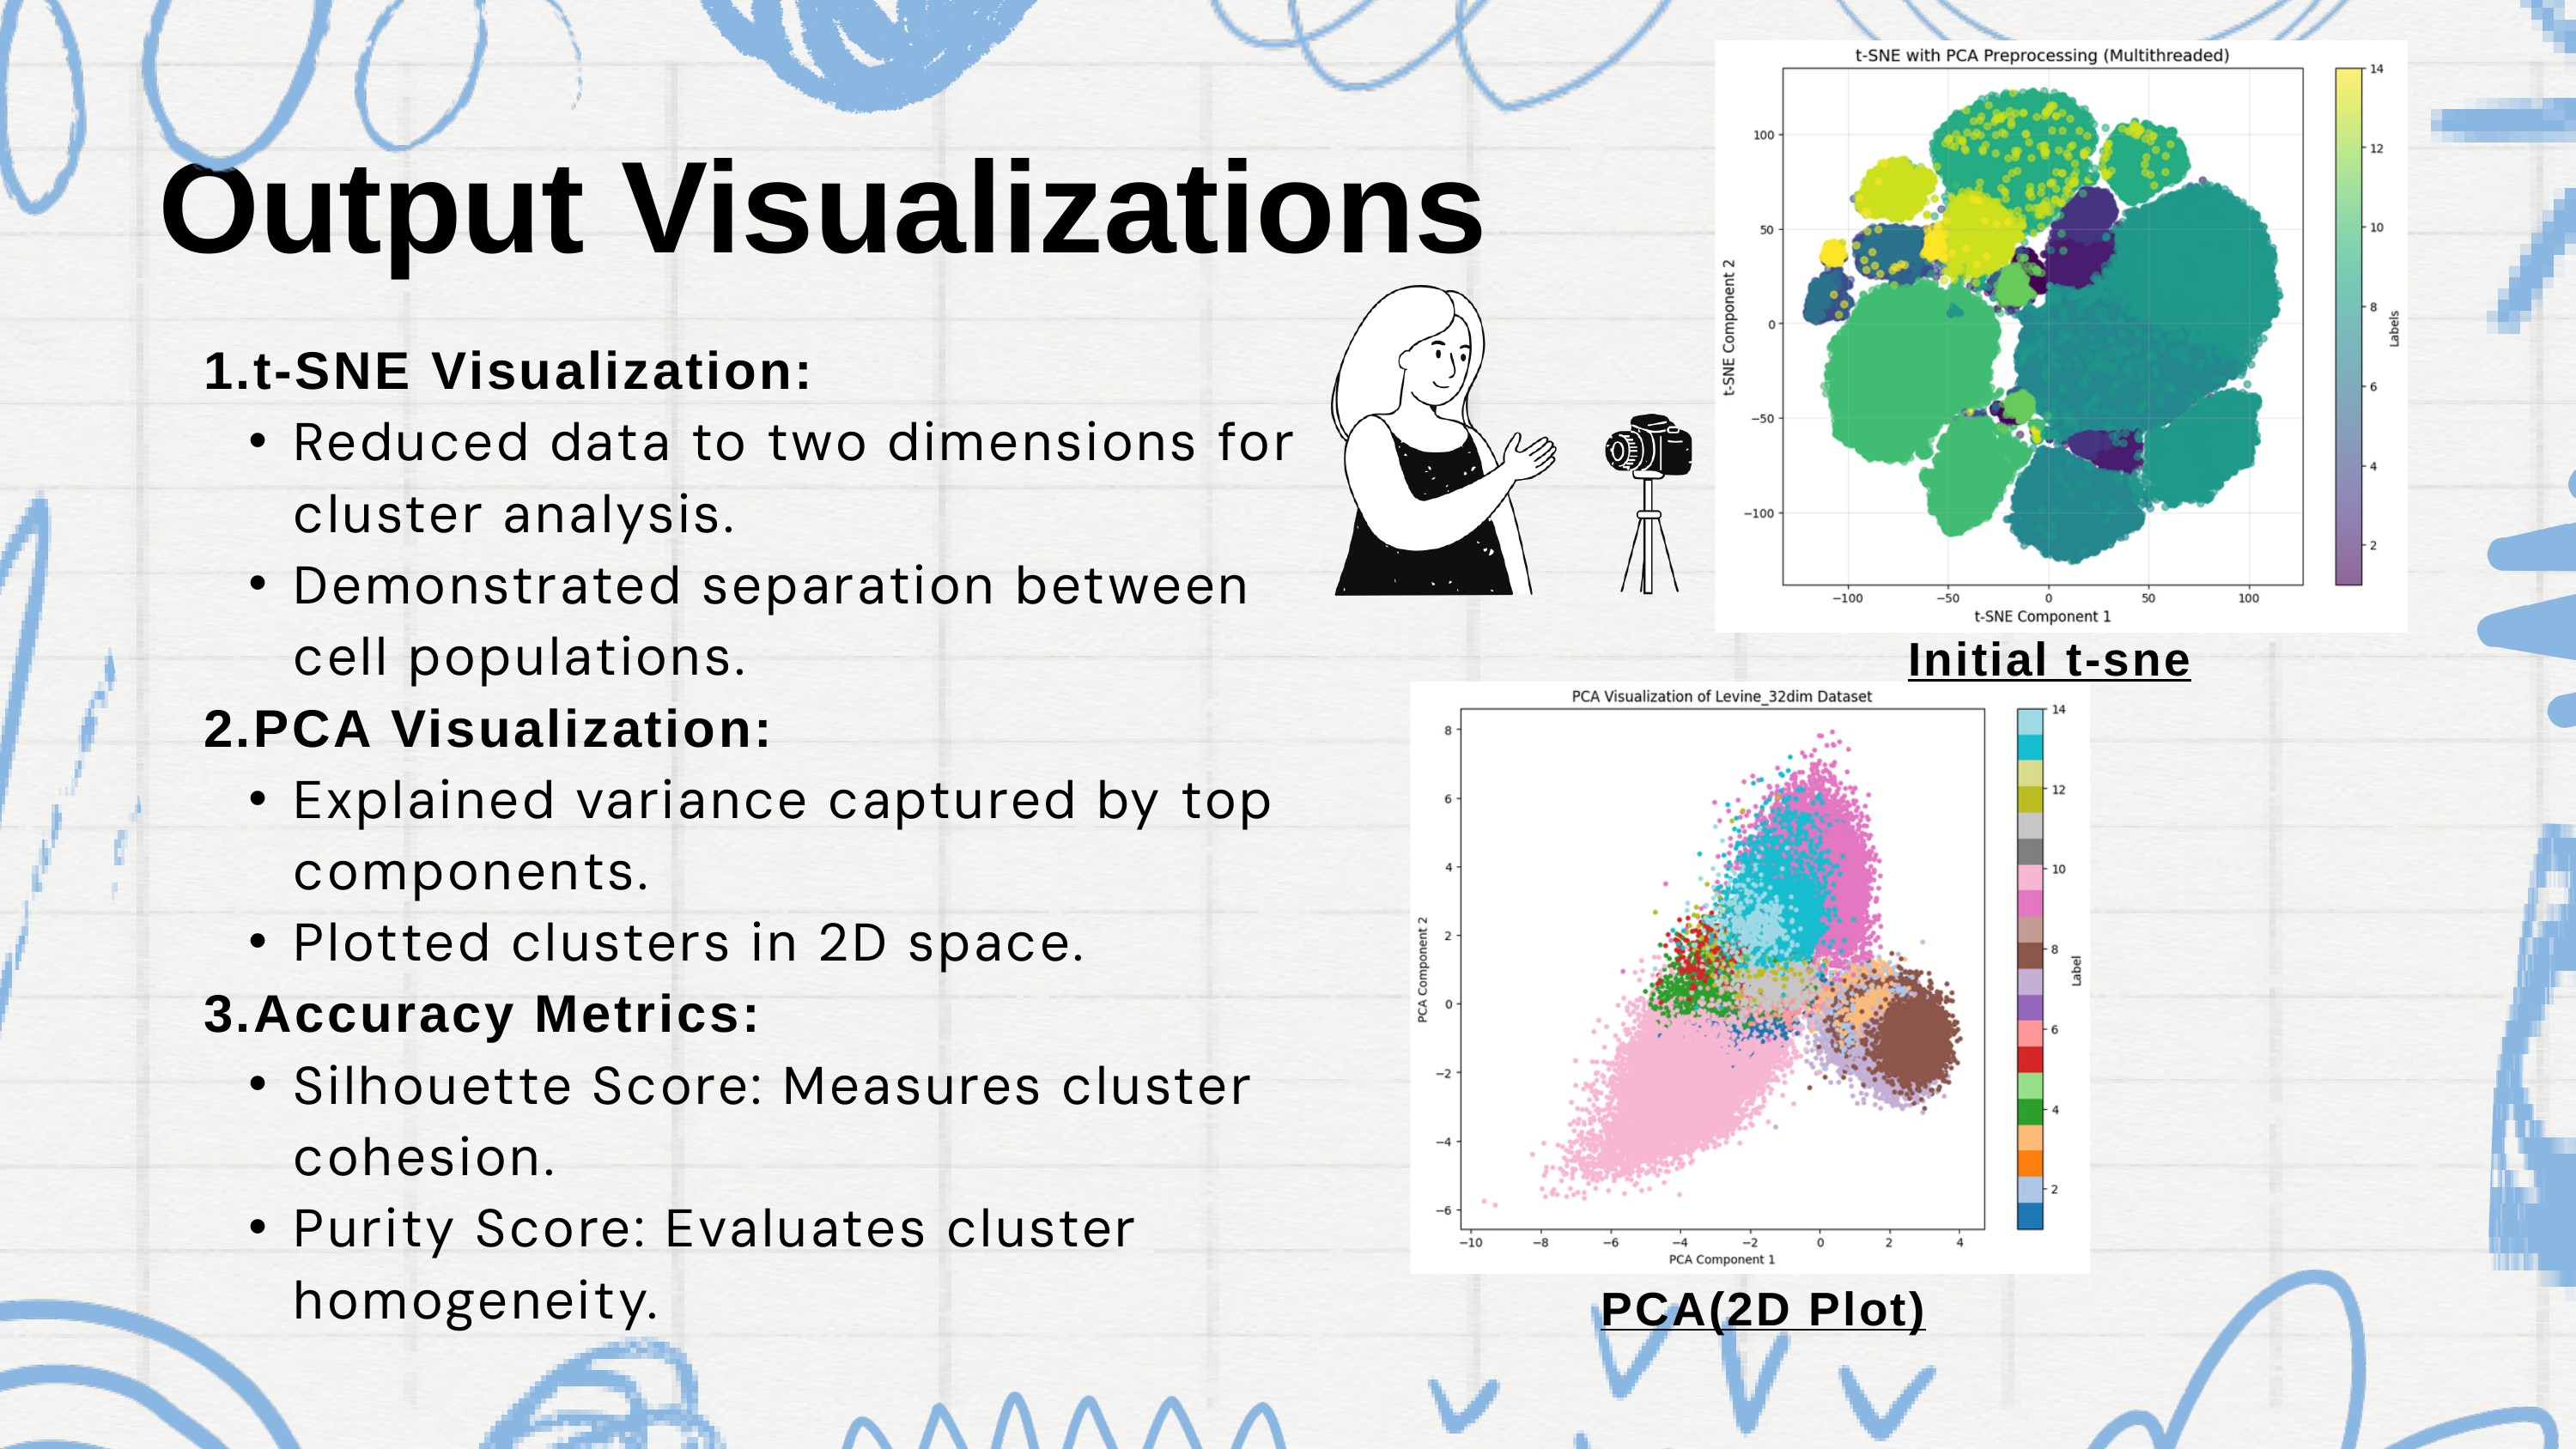

Output Visualizations

1.t-SNE Visualization:
Reduced data to two dimensions for cluster analysis.
Demonstrated separation between cell populations.
2.PCA Visualization:
Explained variance captured by top components.
Plotted clusters in 2D space.
3.Accuracy Metrics:
Silhouette Score: Measures cluster cohesion.
Purity Score: Evaluates cluster homogeneity.

Initial t-sne

PCA(2D Plot)